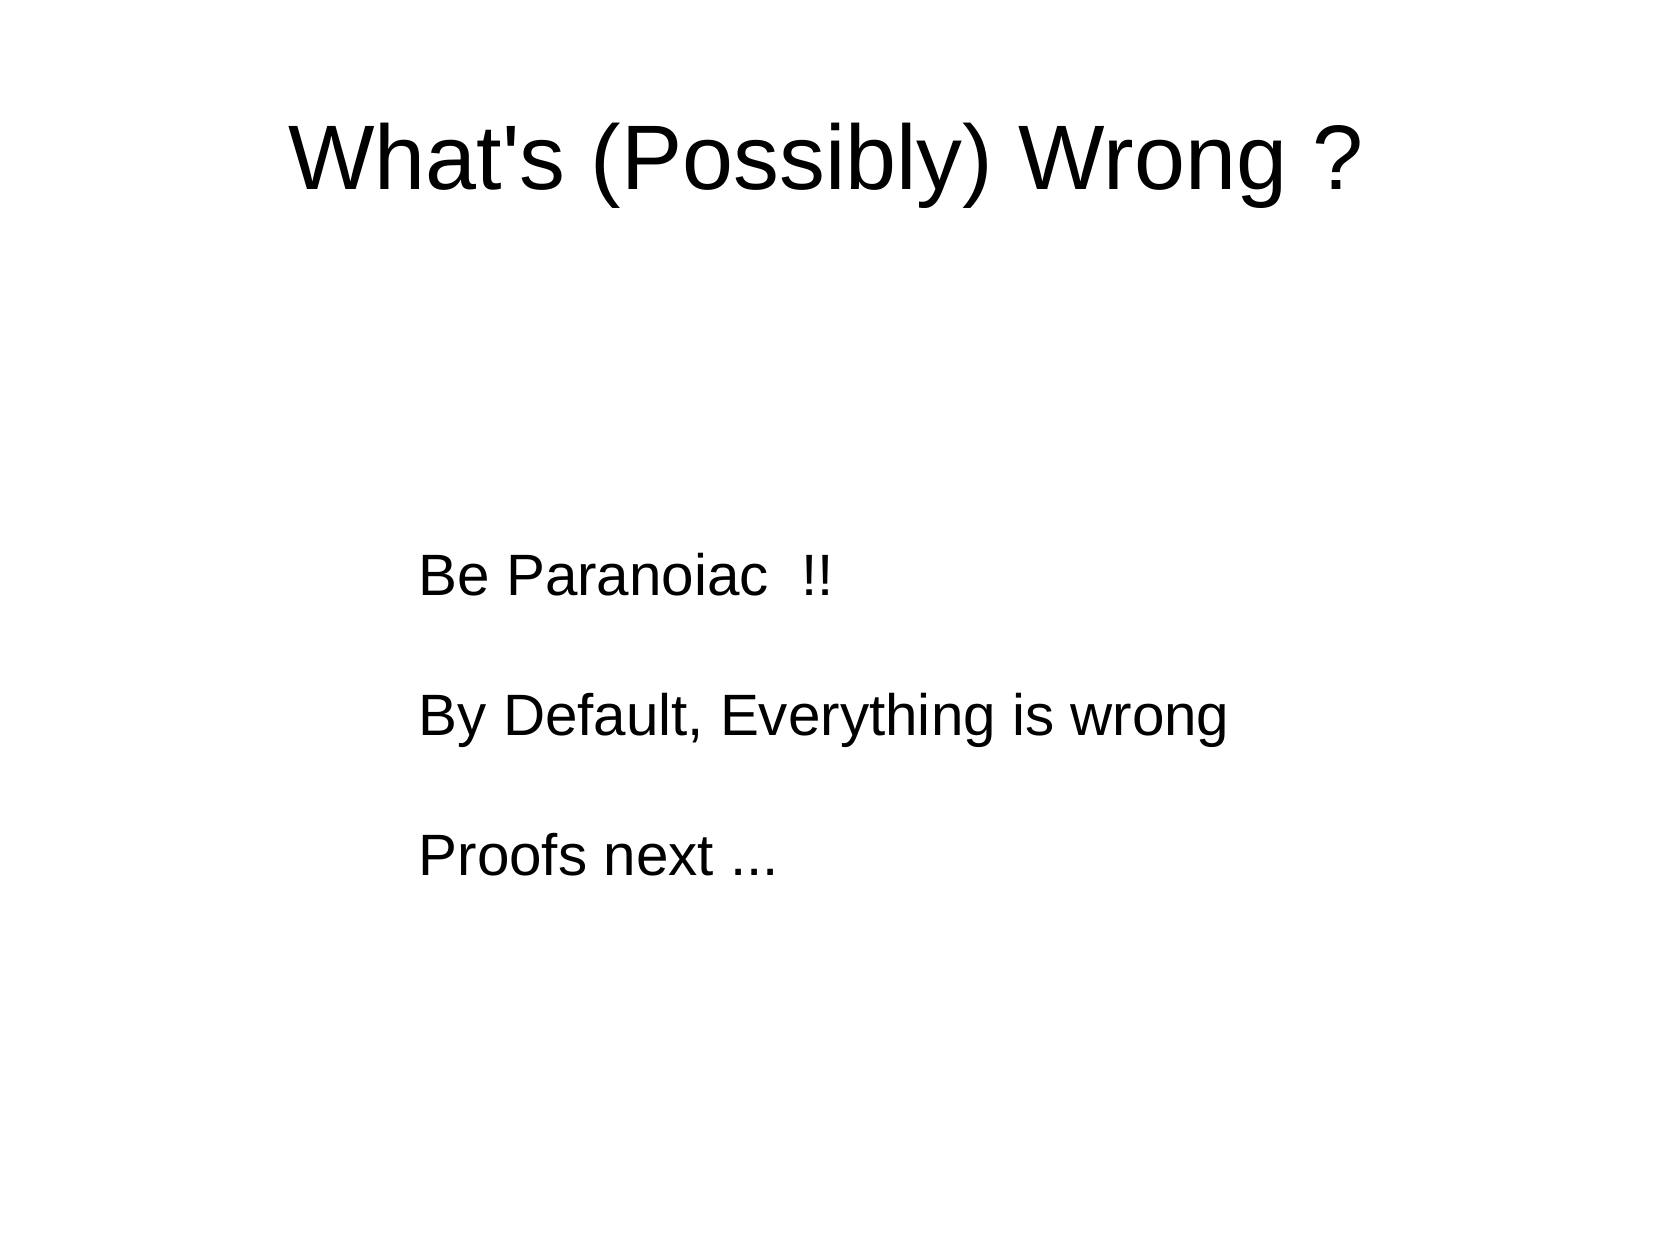

What's (Possibly) Wrong ?
Be Paranoiac  !!

By Default, Everything is wrong

Proofs next ...